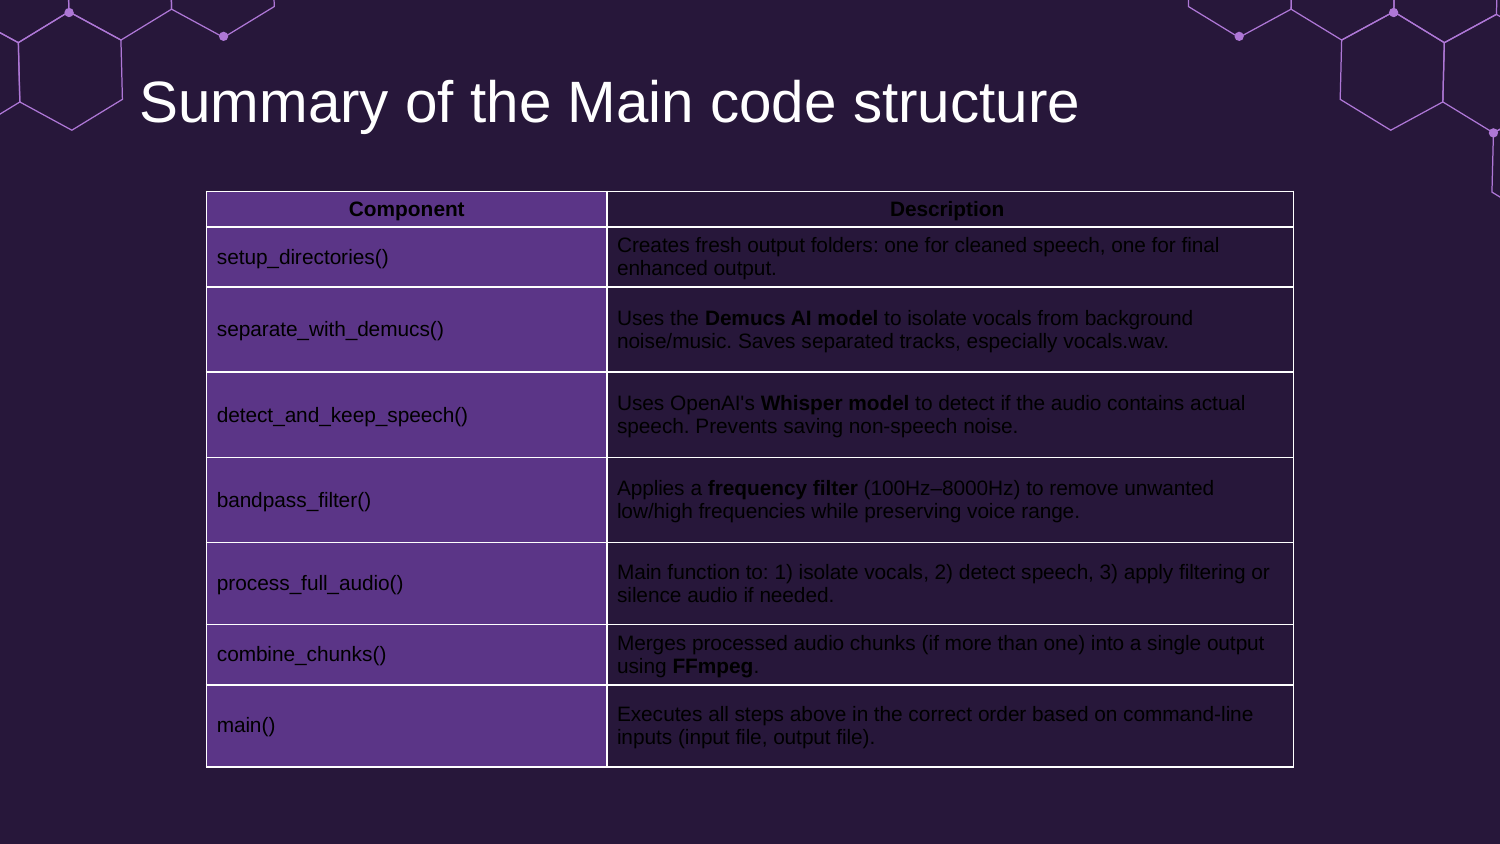

# Summary of the Main code structure
| Component | Description |
| --- | --- |
| setup\_directories() | Creates fresh output folders: one for cleaned speech, one for final enhanced output. |
| separate\_with\_demucs() | Uses the Demucs AI model to isolate vocals from background noise/music. Saves separated tracks, especially vocals.wav. |
| detect\_and\_keep\_speech() | Uses OpenAI's Whisper model to detect if the audio contains actual speech. Prevents saving non-speech noise. |
| bandpass\_filter() | Applies a frequency filter (100Hz–8000Hz) to remove unwanted low/high frequencies while preserving voice range. |
| process\_full\_audio() | Main function to: 1) isolate vocals, 2) detect speech, 3) apply filtering or silence audio if needed. |
| combine\_chunks() | Merges processed audio chunks (if more than one) into a single output using FFmpeg. |
| main() | Executes all steps above in the correct order based on command-line inputs (input file, output file). |